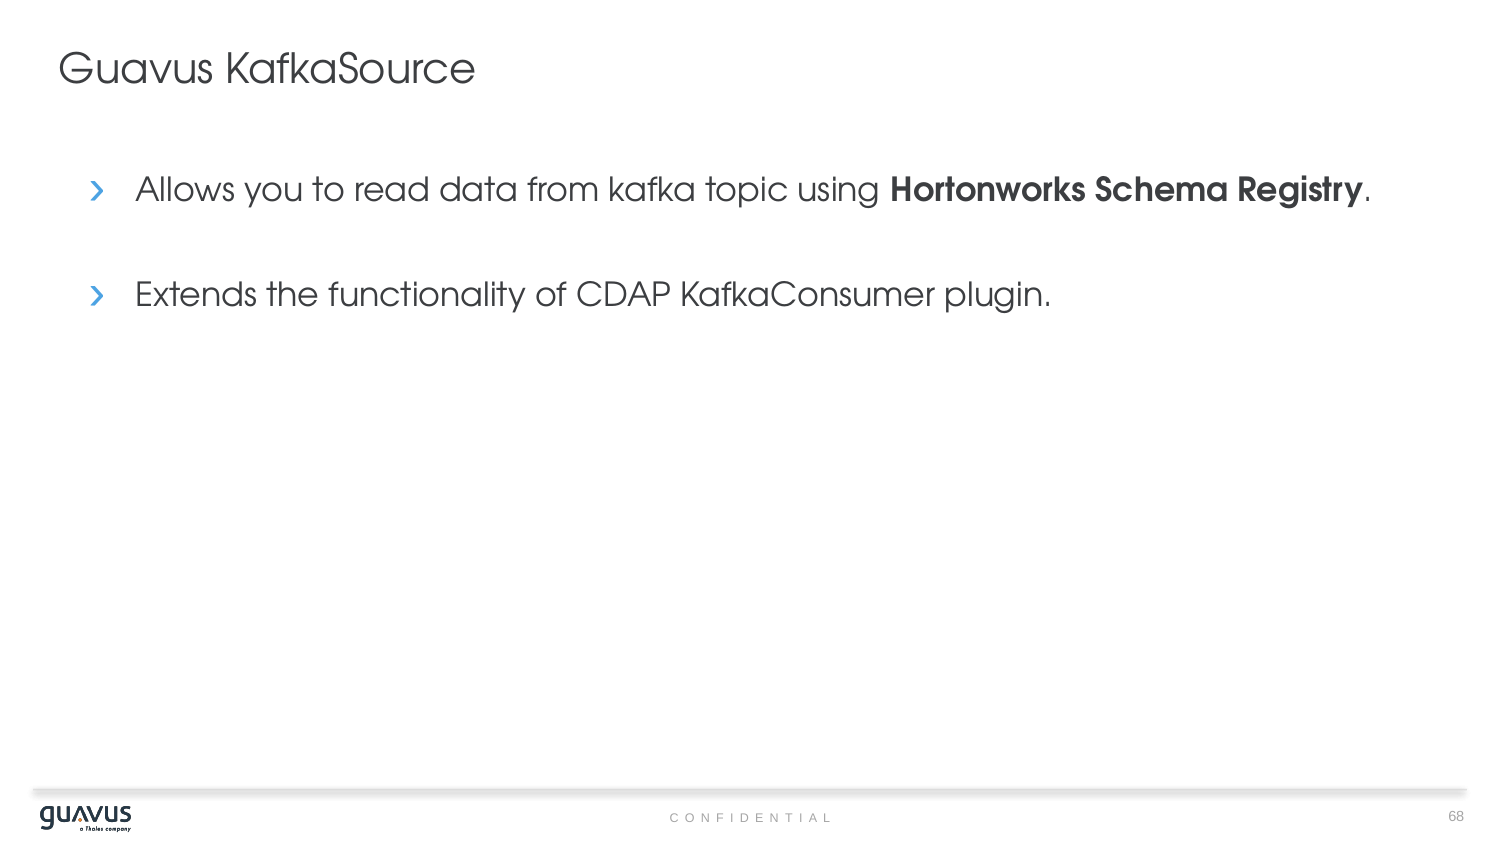

# Guavus KafkaSource
Allows you to read data from kafka topic using Hortonworks Schema Registry.

Extends the functionality of CDAP KafkaConsumer plugin.